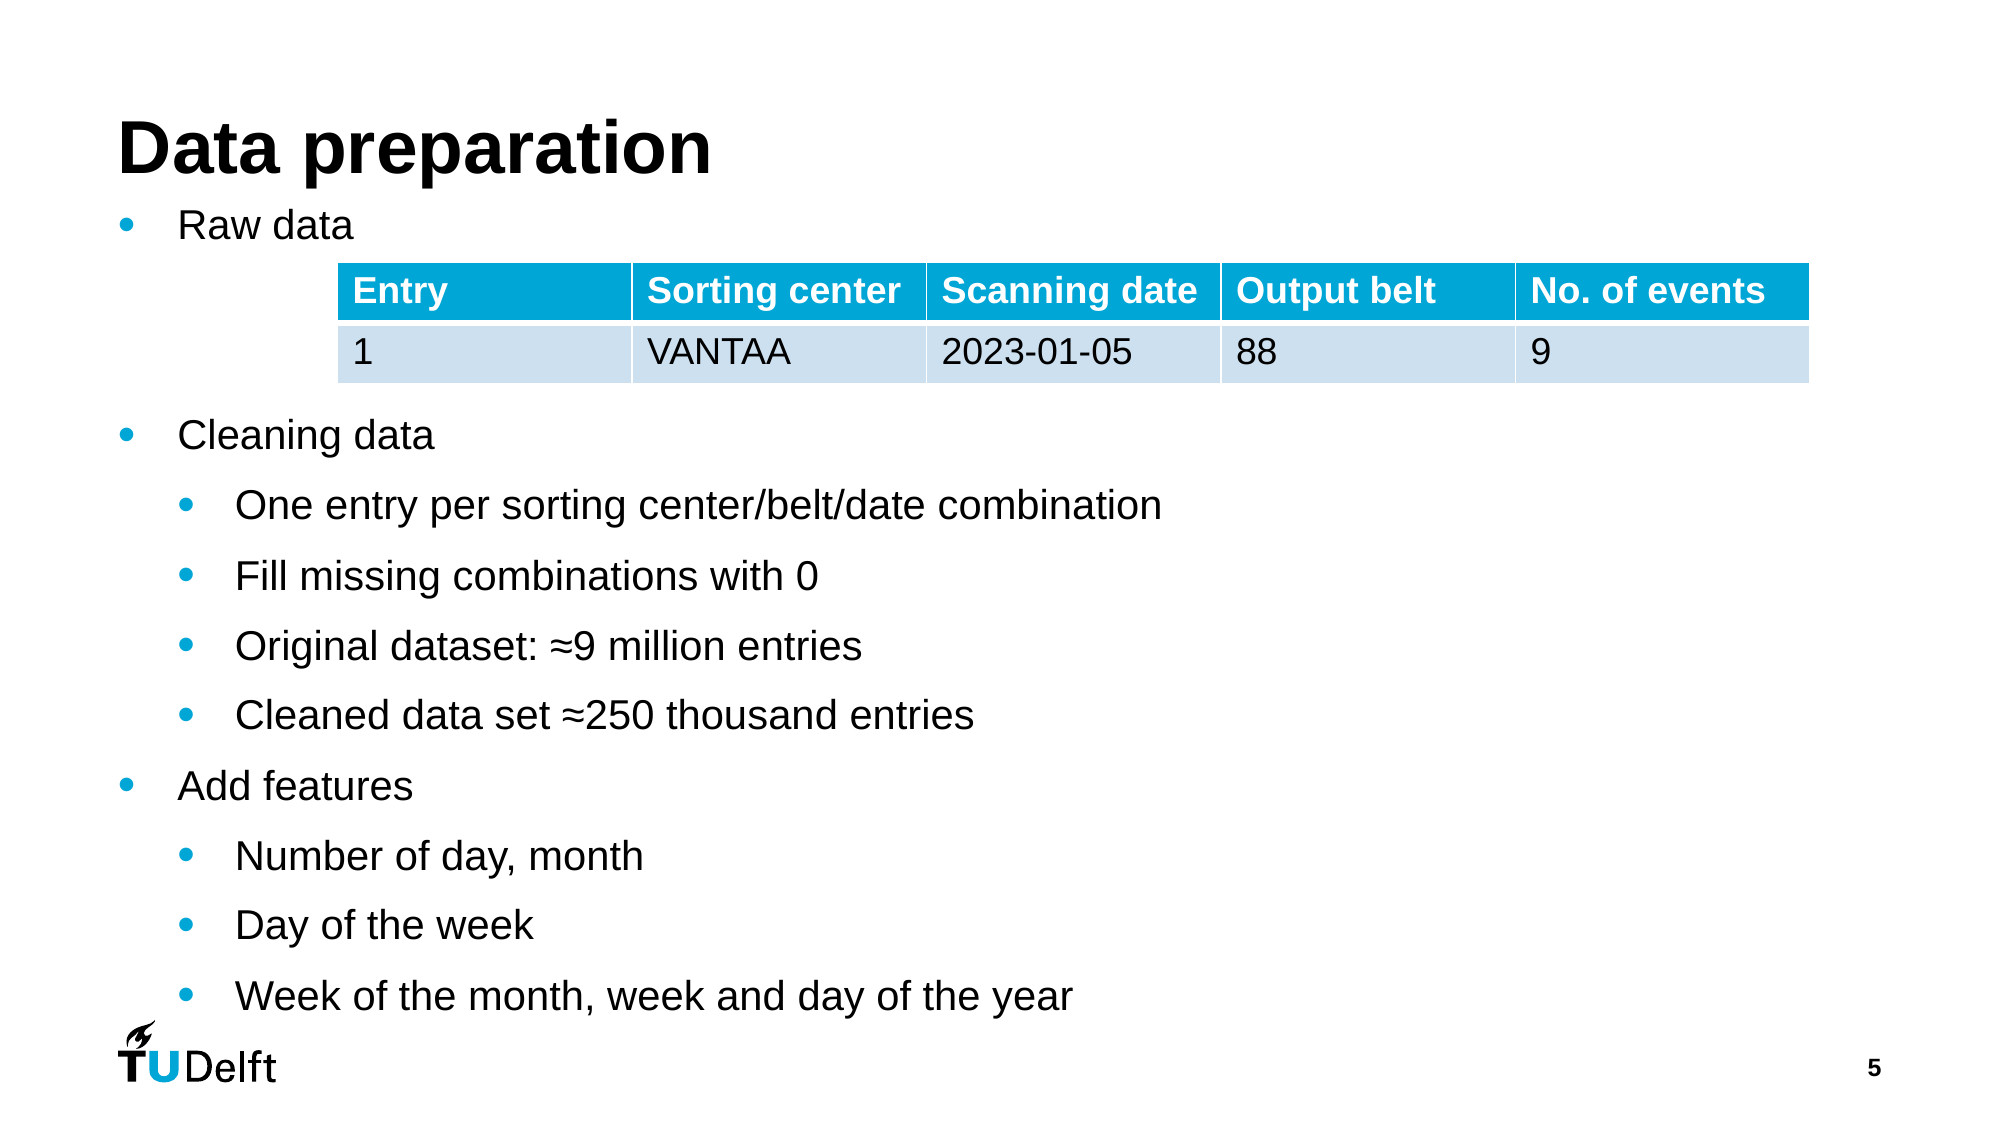

# Data preparation
Raw data

Cleaning data
One entry per sorting center/belt/date combination
Fill missing combinations with 0
Original dataset: ≈9 million entries
Cleaned data set ≈250 thousand entries
Add features
Number of day, month
Day of the week
Week of the month, week and day of the year
| Entry | Sorting center | Scanning date | Output belt | No. of events |
| --- | --- | --- | --- | --- |
| 1 | VANTAA | 2023-01-05 | 88 | 9 |
5